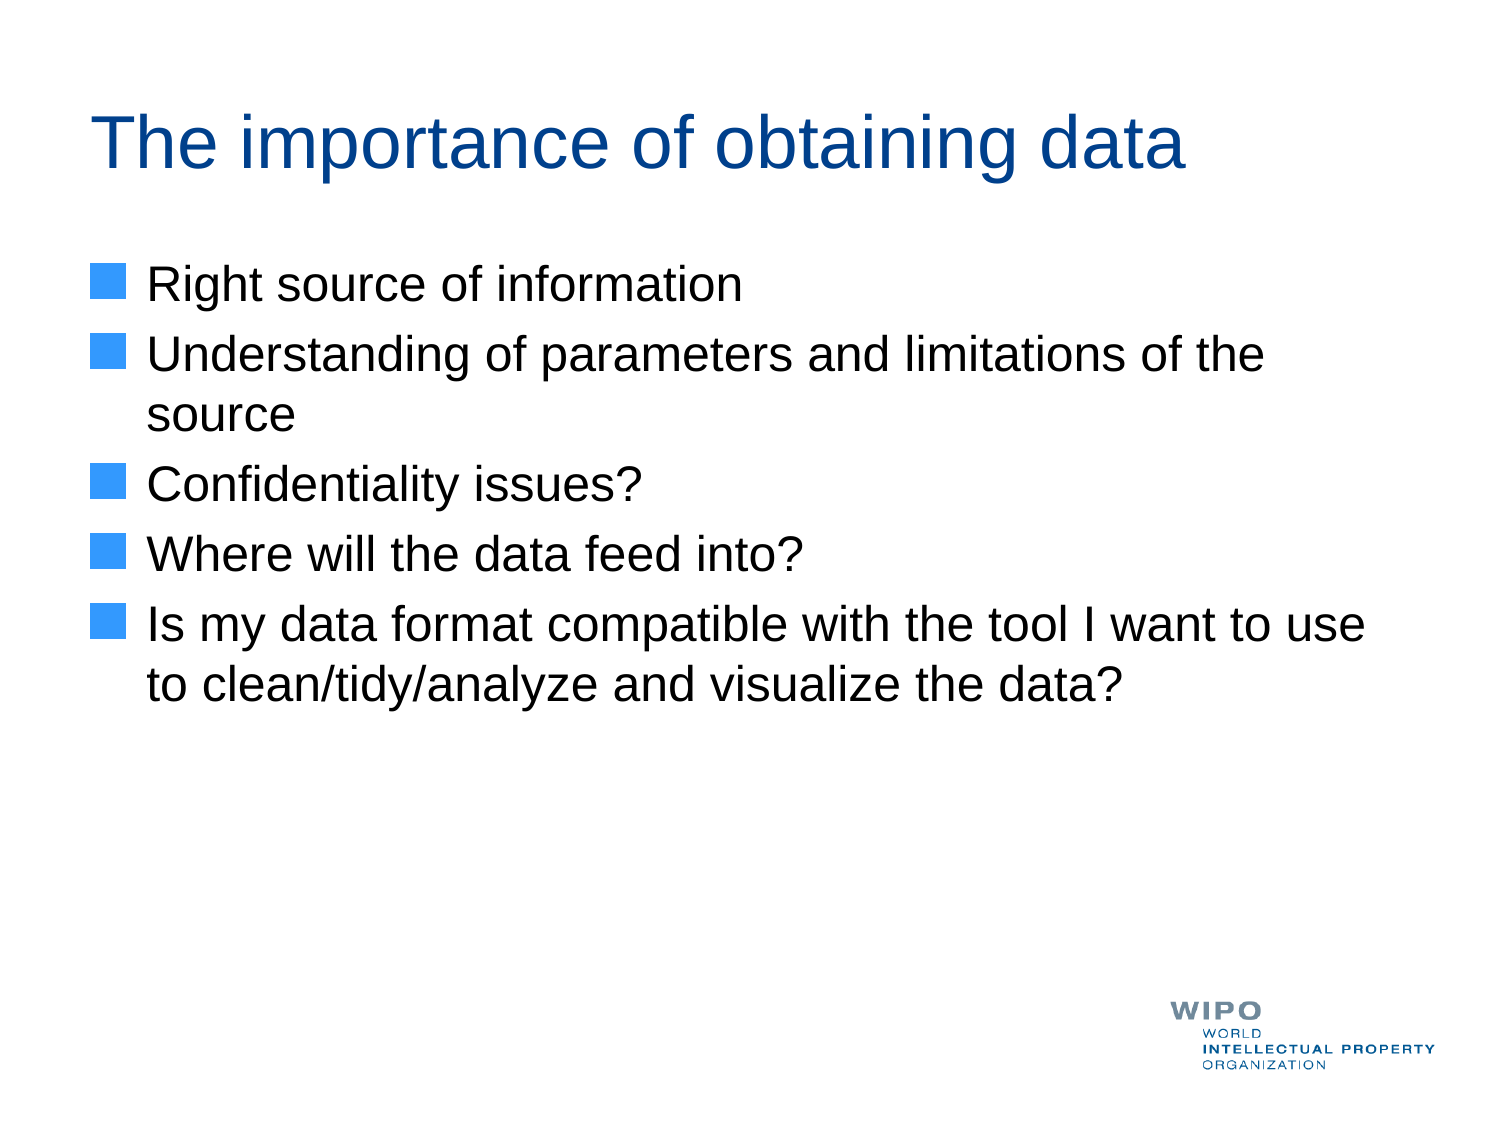

# The importance of obtaining data
Right source of information
Understanding of parameters and limitations of the source
Confidentiality issues?
Where will the data feed into?
Is my data format compatible with the tool I want to use to clean/tidy/analyze and visualize the data?